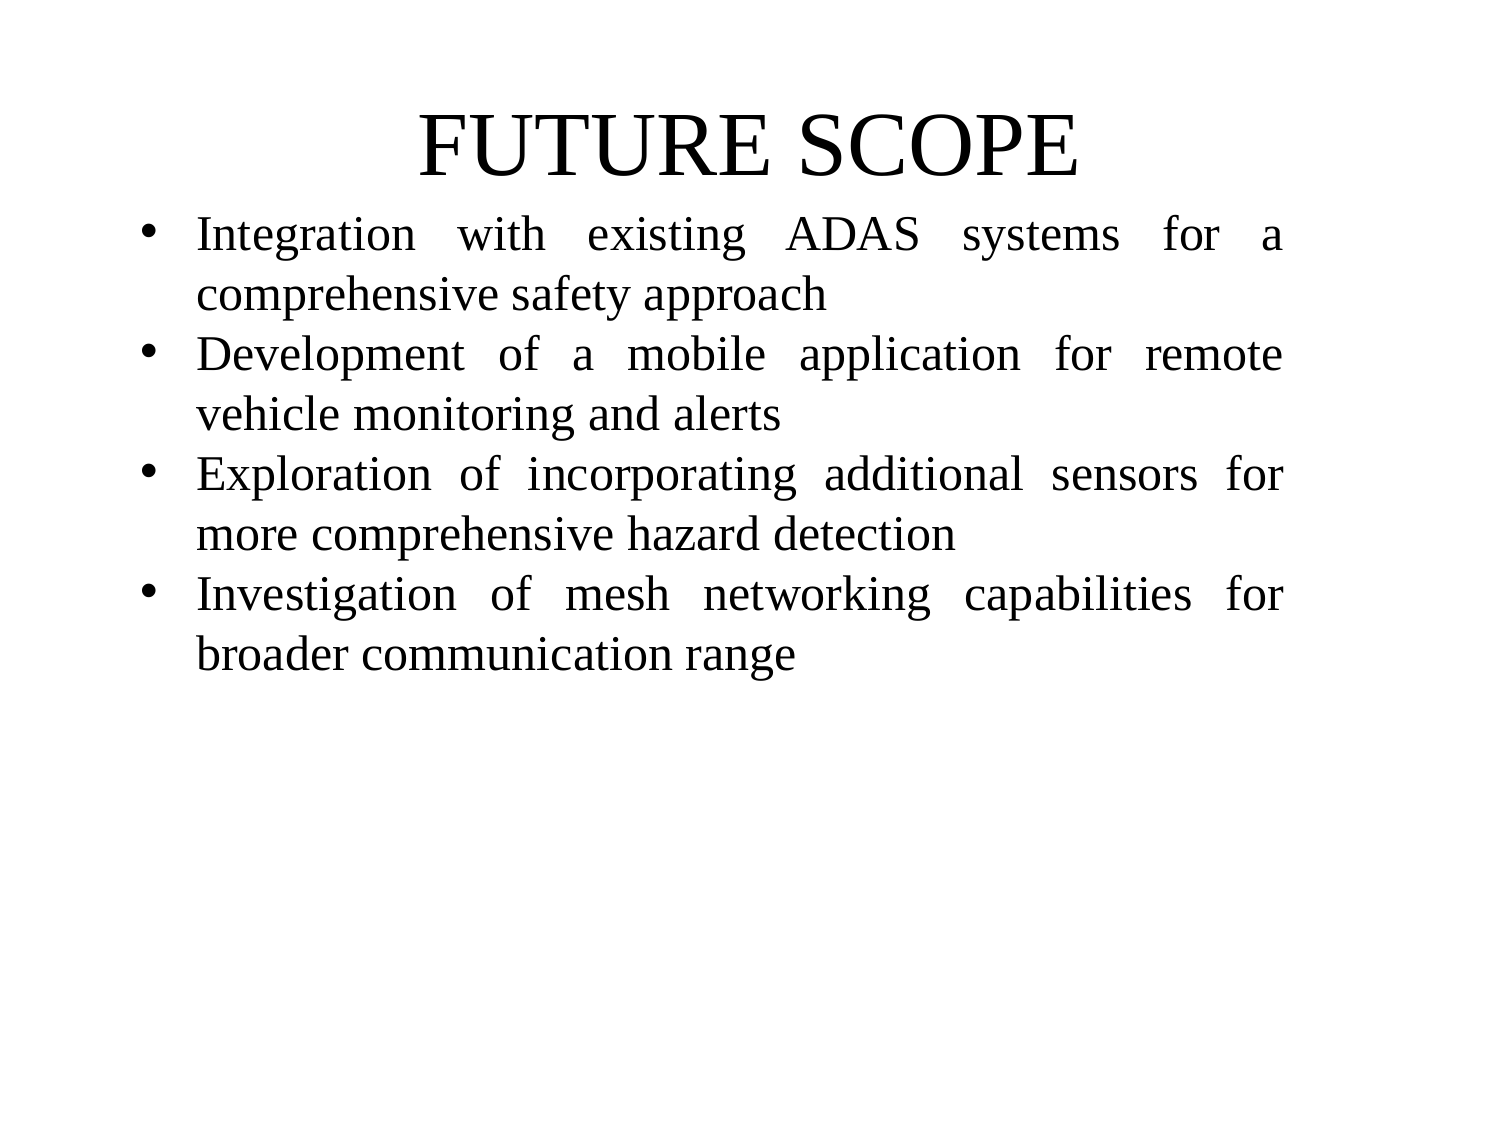

# FUTURE SCOPE

Integration with existing ADAS systems for a comprehensive safety approach
Development of a mobile application for remote vehicle monitoring and alerts
Exploration of incorporating additional sensors for more comprehensive hazard detection
Investigation of mesh networking capabilities for broader communication range